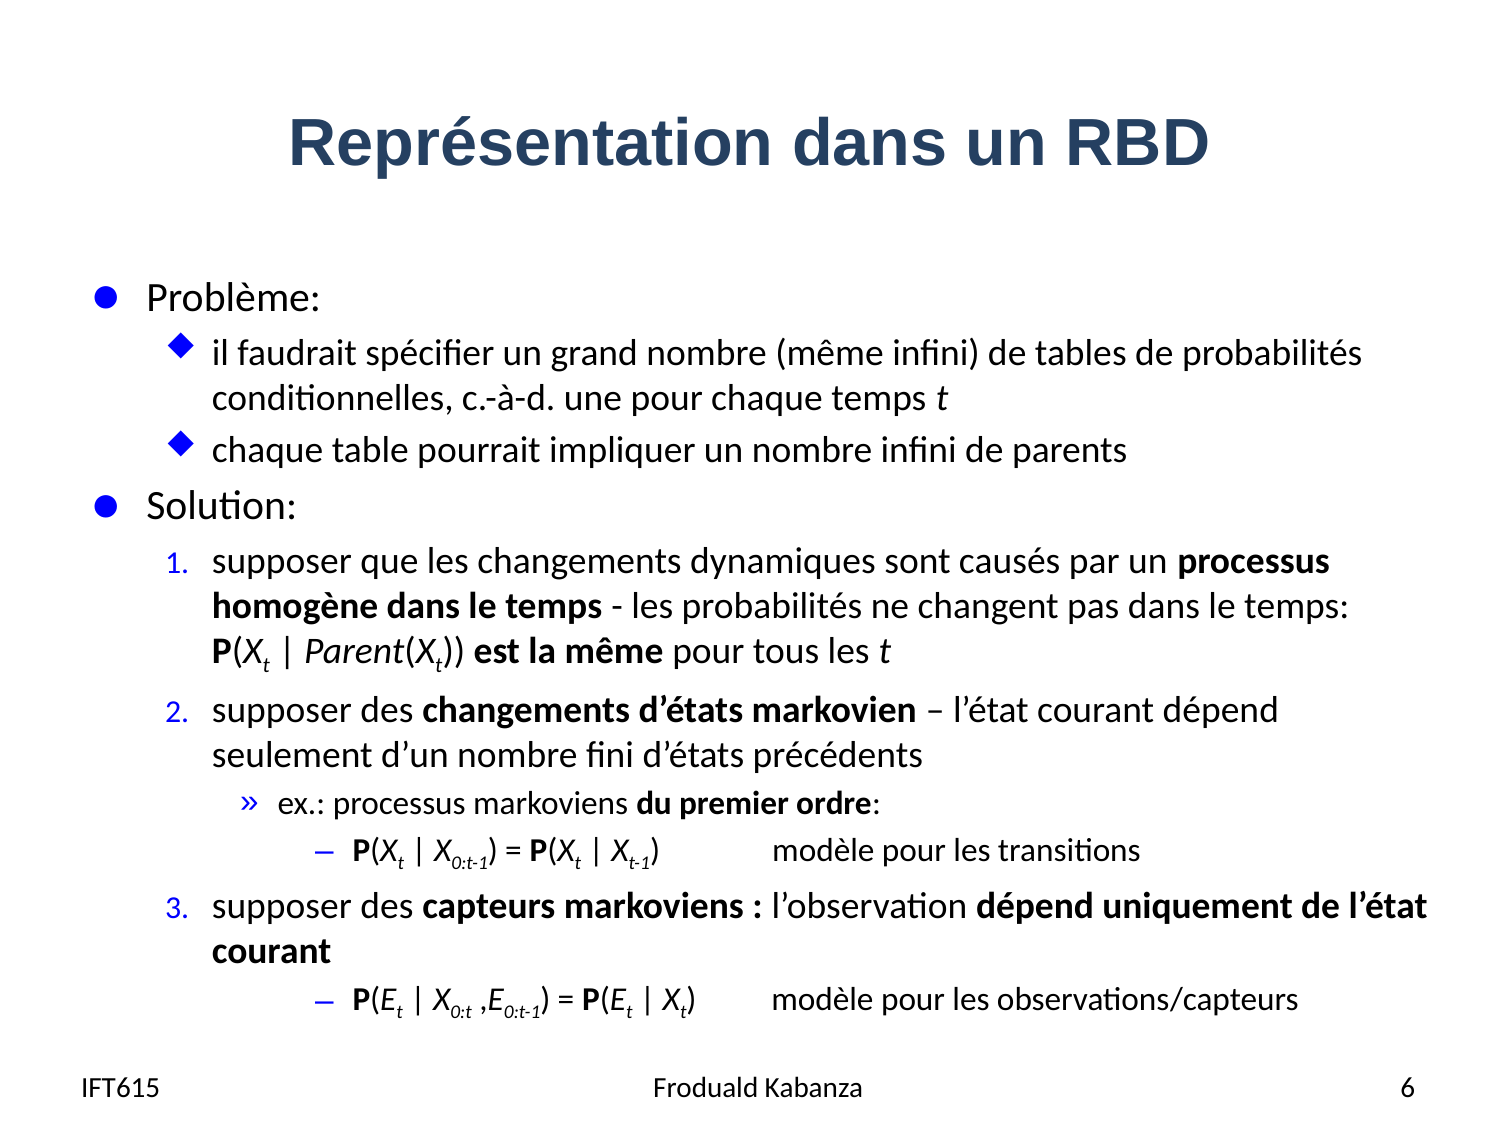

# Représentation dans un RBD
Problème:
il faudrait spécifier un grand nombre (même infini) de tables de probabilités conditionnelles, c.-à-d. une pour chaque temps t
chaque table pourrait impliquer un nombre infini de parents
Solution:
supposer que les changements dynamiques sont causés par un processus homogène dans le temps - les probabilités ne changent pas dans le temps:
P(Xt | Parent(Xt)) est la même pour tous les t
supposer des changements d’états markovien – l’état courant dépend seulement d’un nombre fini d’états précédents
ex.: processus markoviens du premier ordre:
P(Xt | X0:t-1) = P(Xt | Xt-1)               modèle pour les transitions
supposer des capteurs markoviens : l’observation dépend uniquement de l’état courant
P(Et | X0:t ,E0:t-1) = P(Et | Xt)          modèle pour les observations/capteurs

IFT615
Froduald Kabanza
6